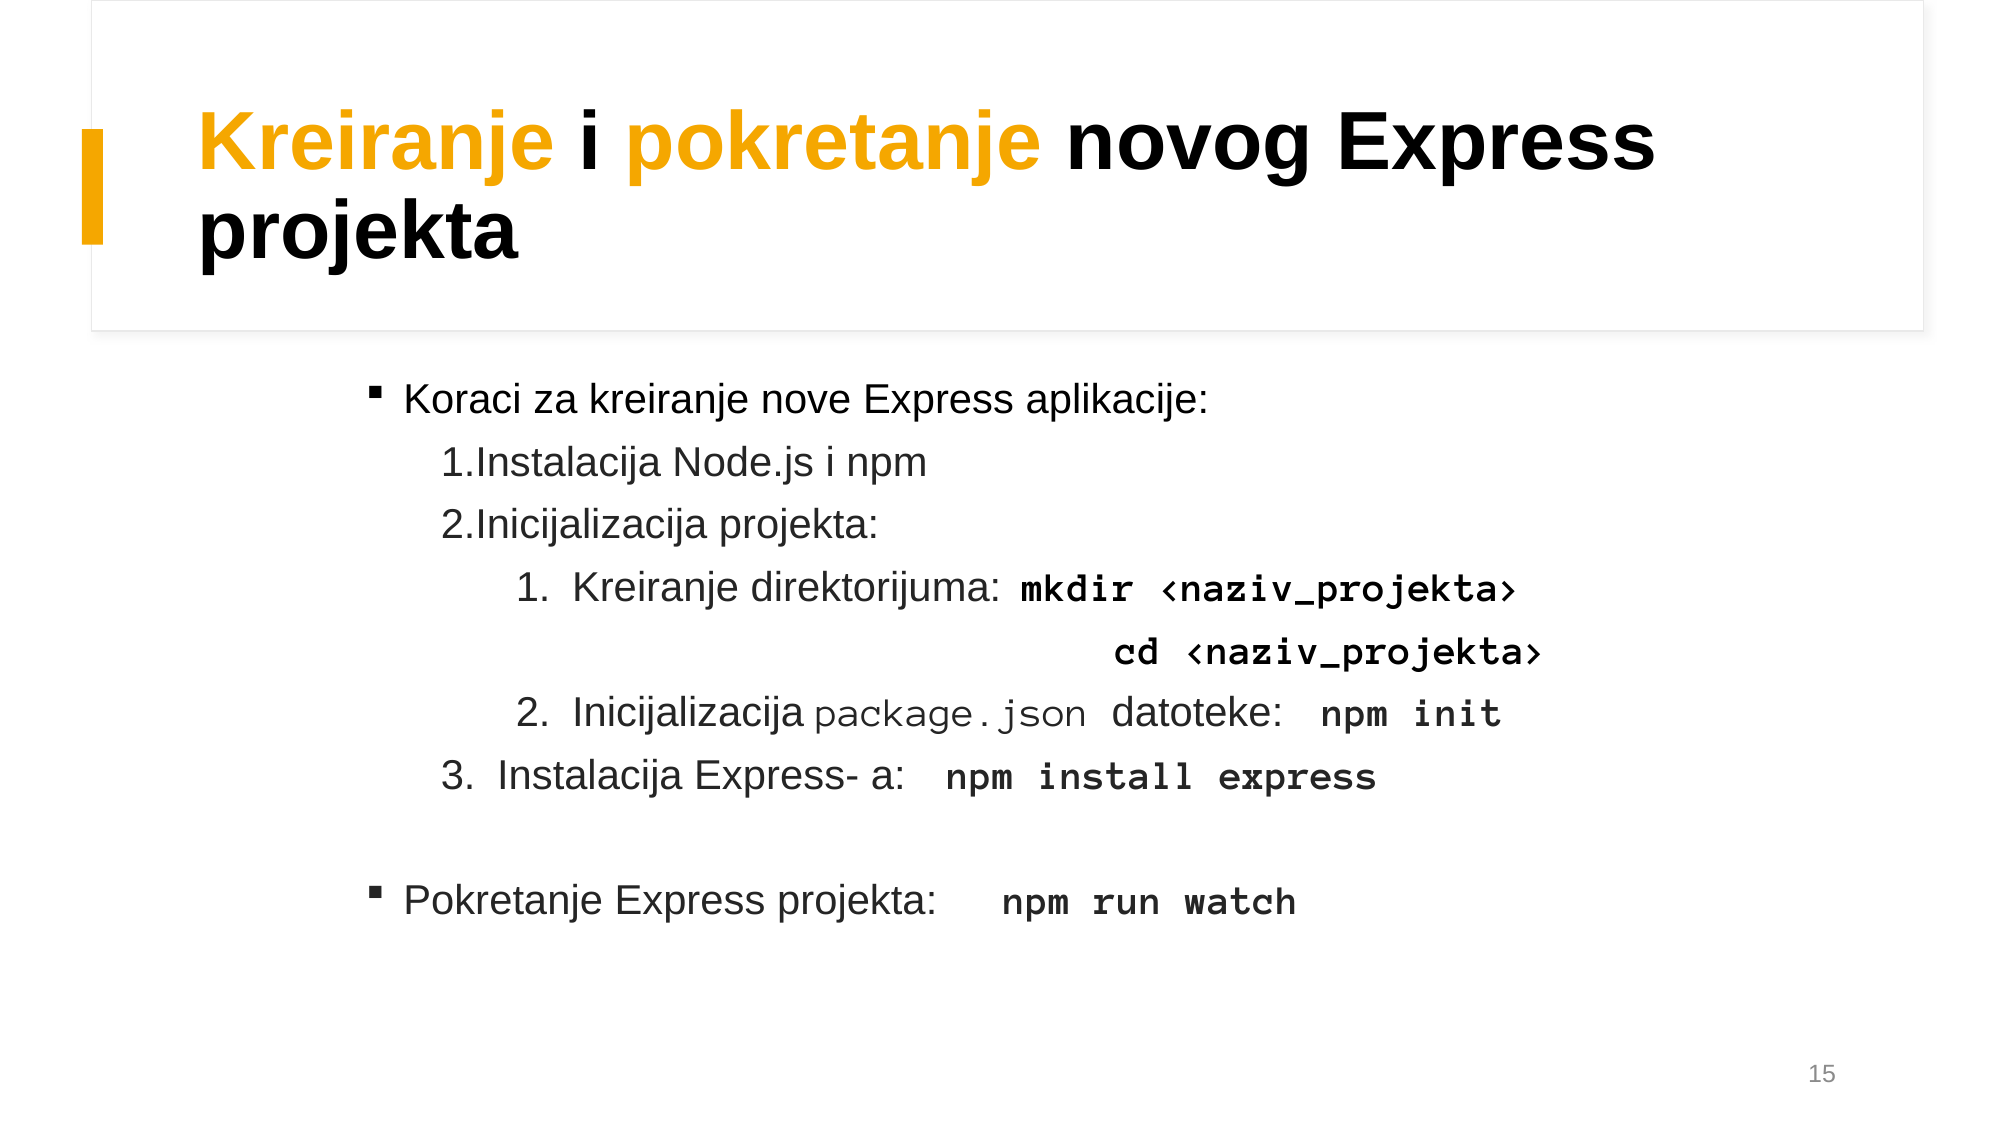

# Kreiranje i pokretanje novog Express projekta
Koraci za kreiranje nove Express aplikacije:
Instalacija Node.js i npm
Inicijalizacija projekta:
Kreiranje direktorijuma: 	mkdir <naziv_projekta>
	cd <naziv_projekta>
Inicijalizacija package.json datoteke: 	npm init
Instalacija Express- a:	npm install express

Pokretanje Express projekta:	npm run watch

15